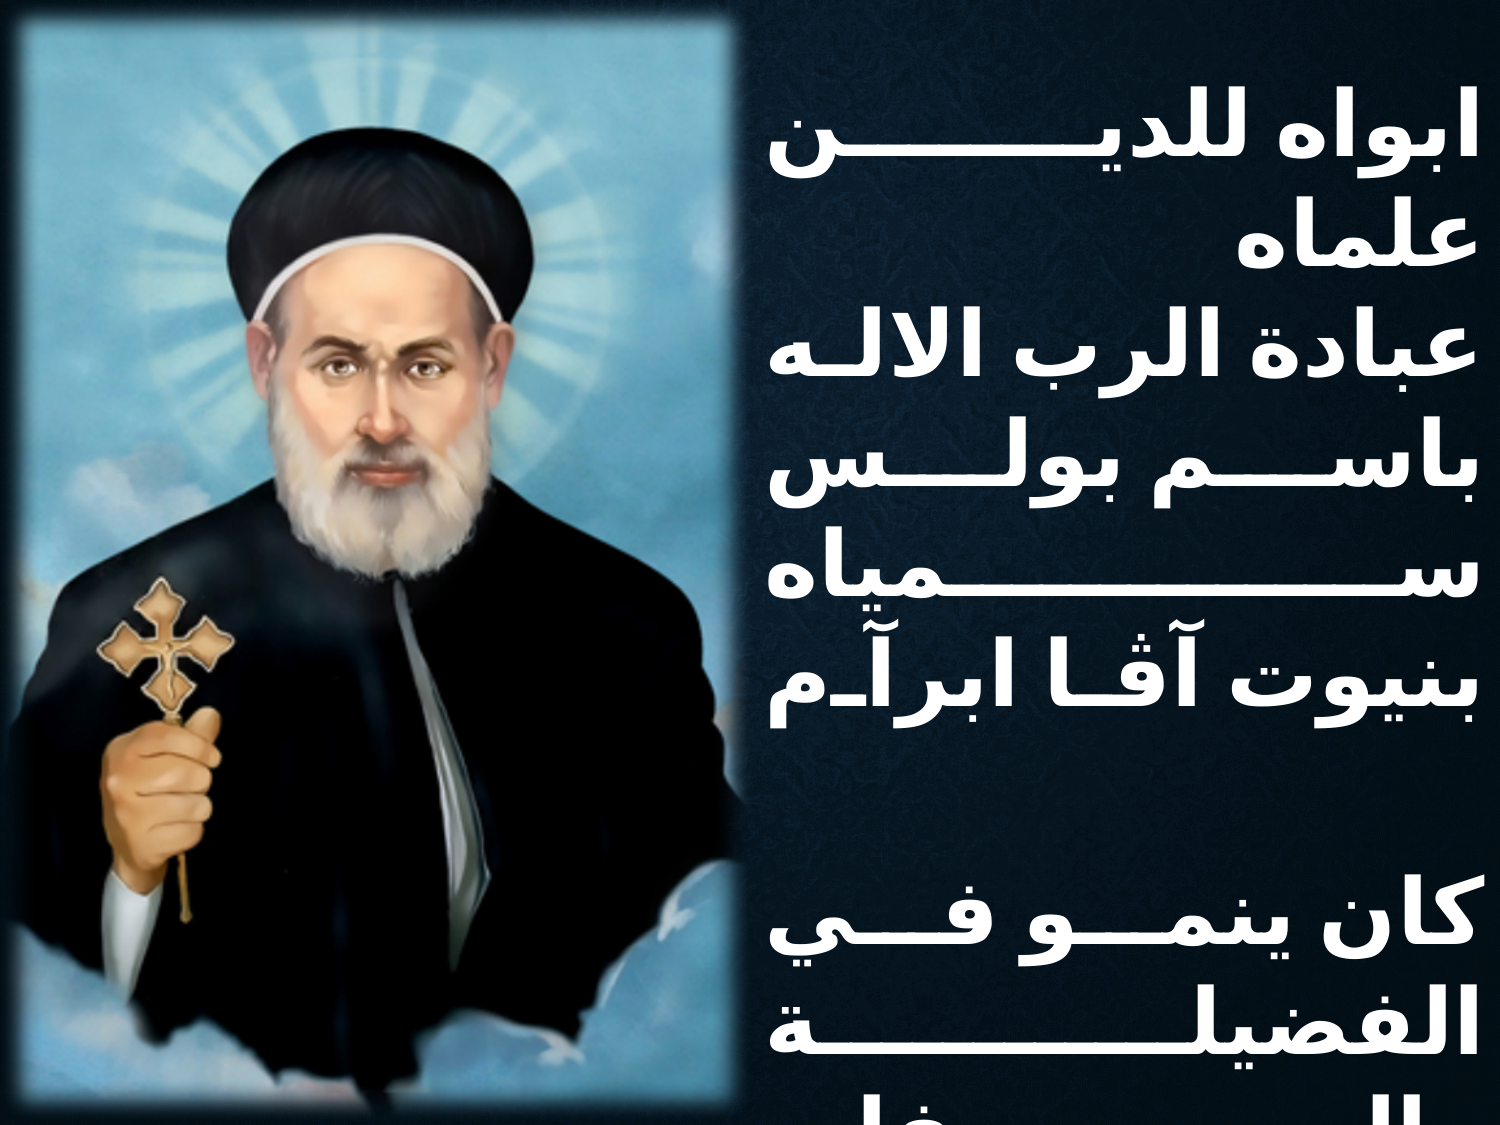

ابواه للدين علماه
عبادة الرب الاله
باسم بولس سمياه
بنيوت آڤا ابرآم
كان ينمو في الفضيلة
والصفات الجميلة
يقنع بالقليلة
بنيوت آڤا ابرآم